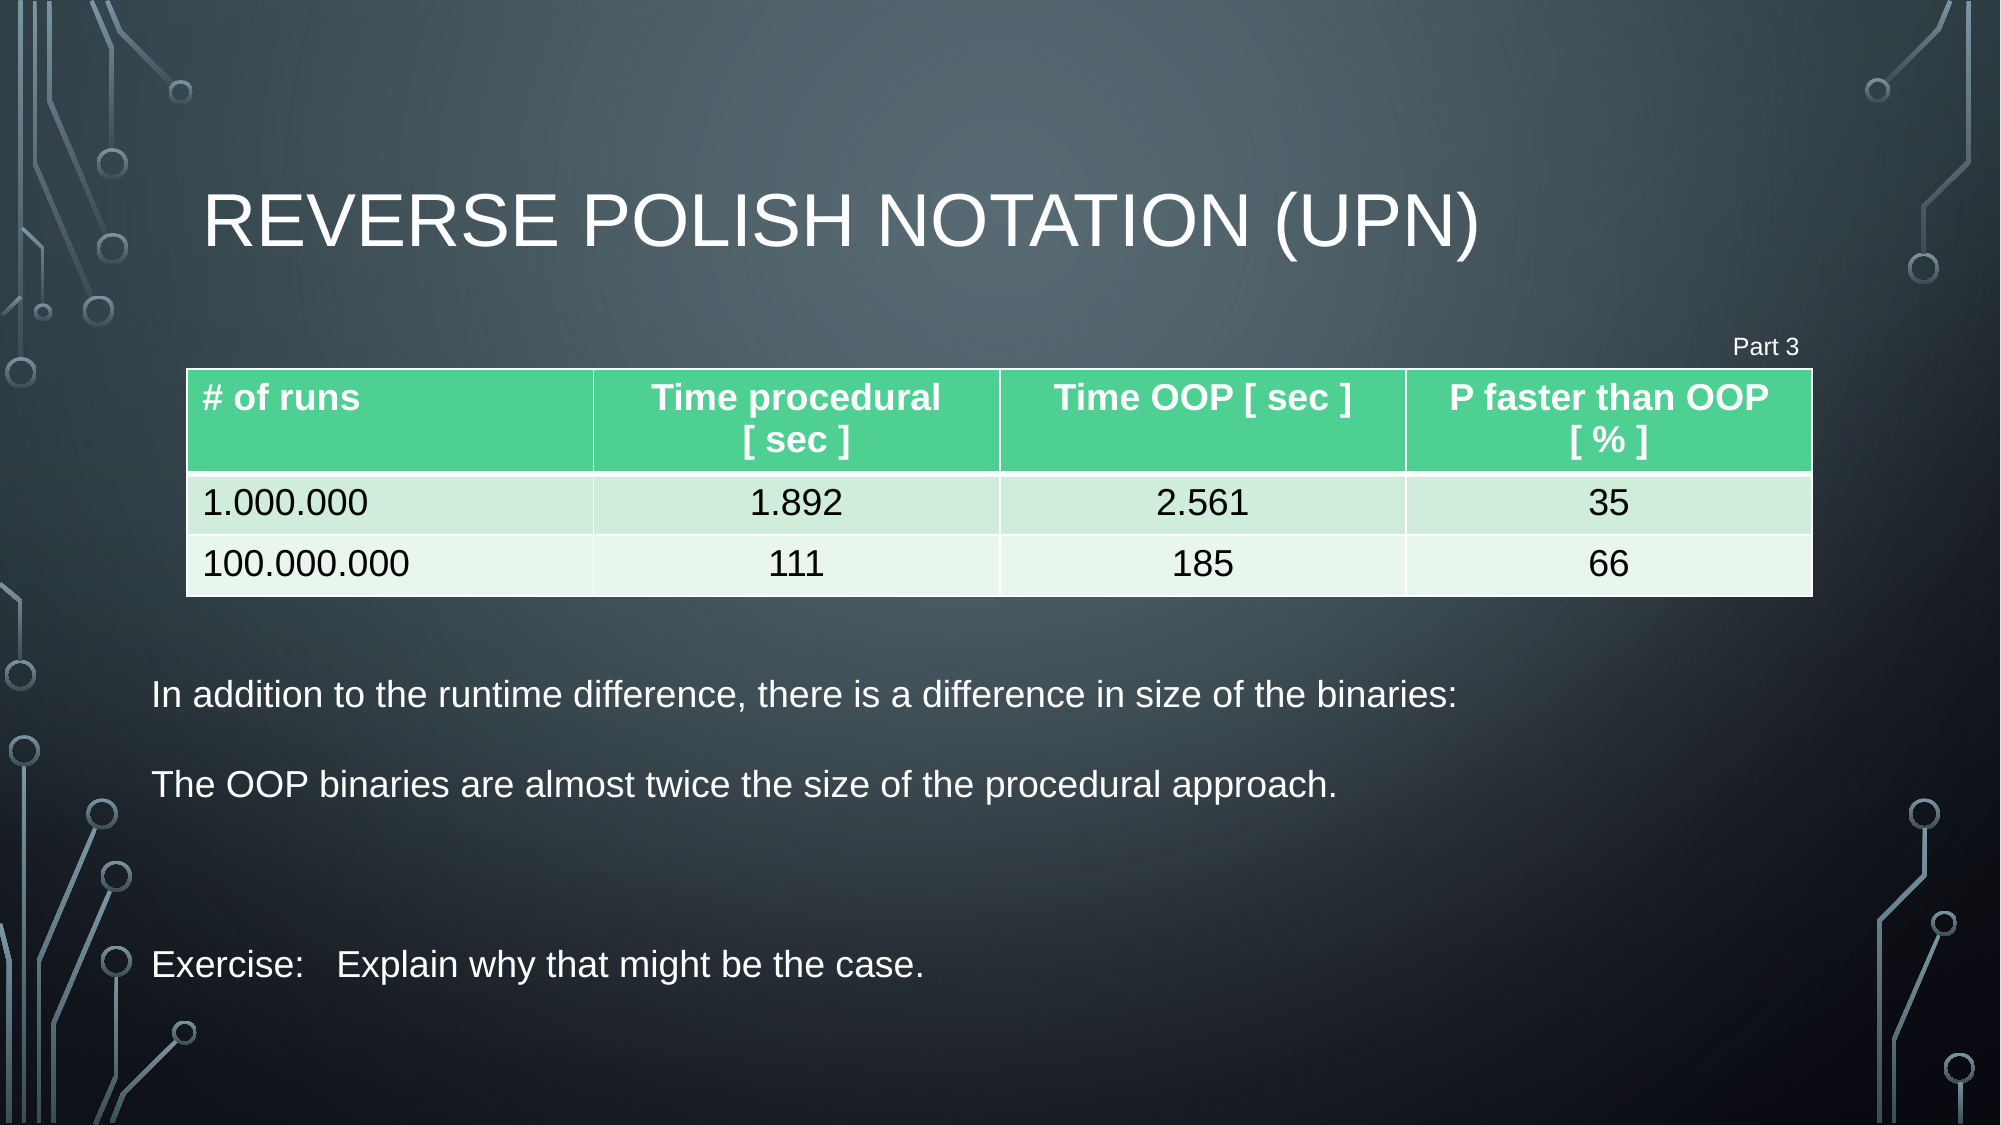

# Reverse polish notation (UPN)
Part 3
| # of runs | Time procedural [ sec ] | Time OOP [ sec ] | P faster than OOP [ % ] |
| --- | --- | --- | --- |
| 1.000.000 | 1.892 | 2.561 | 35 |
| 100.000.000 | 111 | 185 | 66 |
In addition to the runtime difference, there is a difference in size of the binaries:

The OOP binaries are almost twice the size of the procedural approach.

Exercise:   Explain why that might be the case.